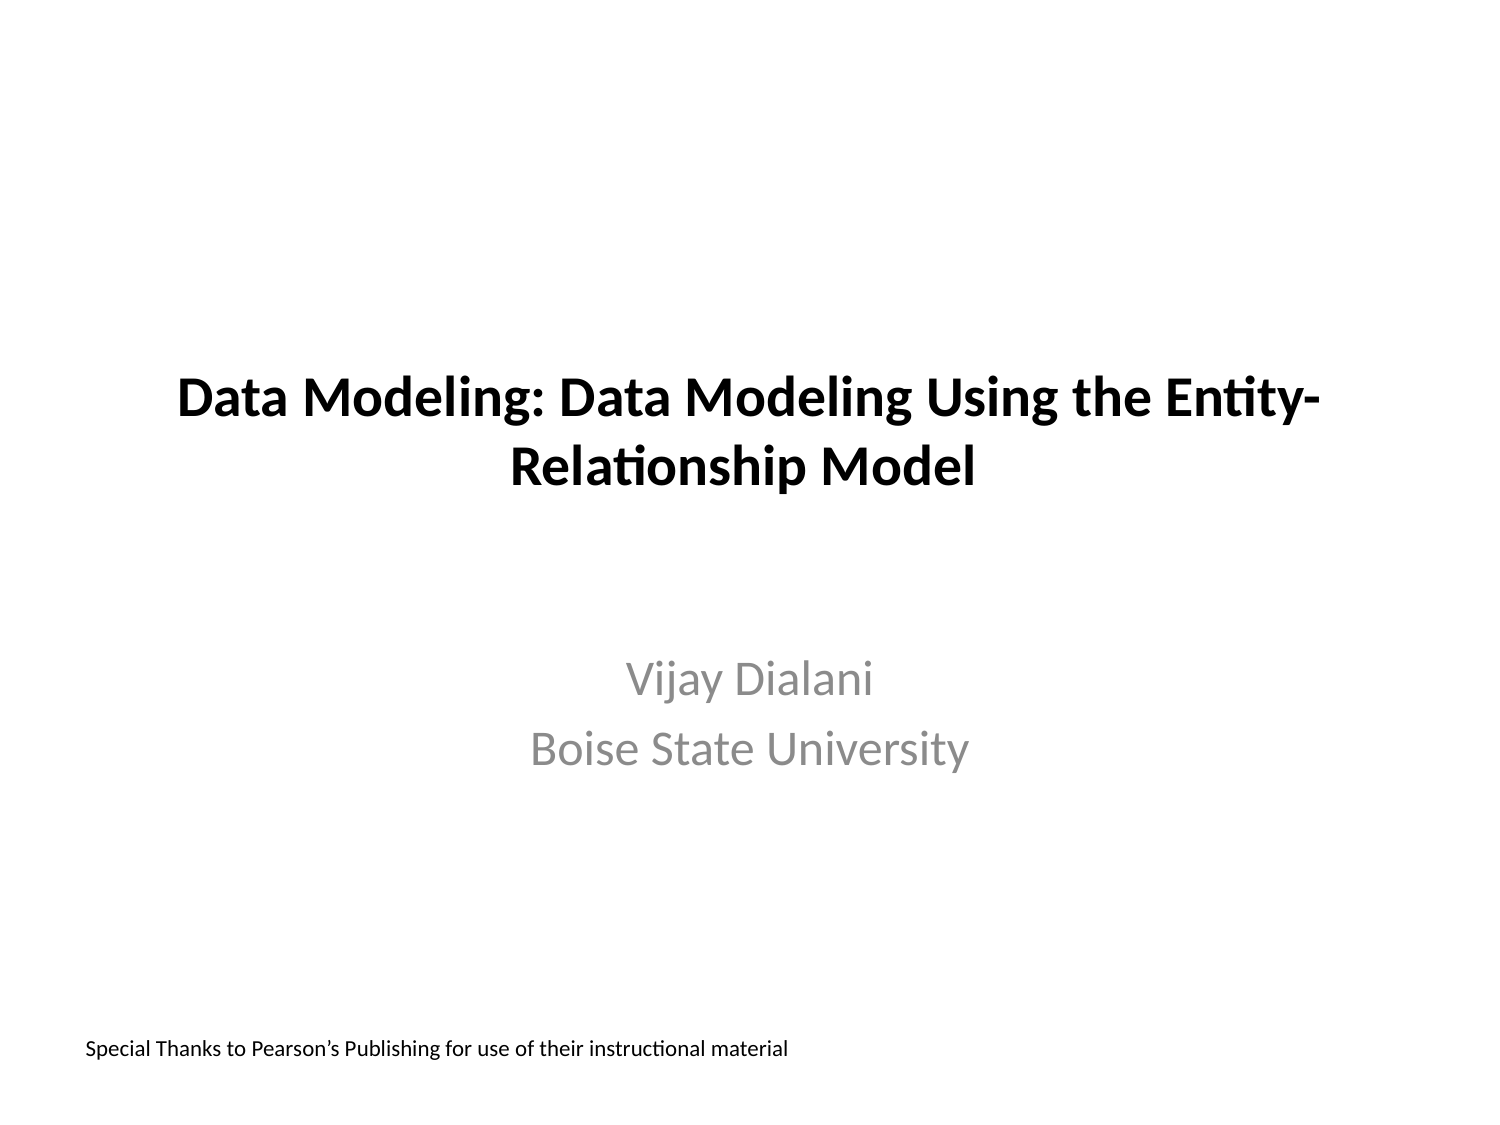

# Data Modeling: Data Modeling Using the Entity-Relationship Model
Vijay Dialani
Boise State University
Special Thanks to Pearson’s Publishing for use of their instructional material